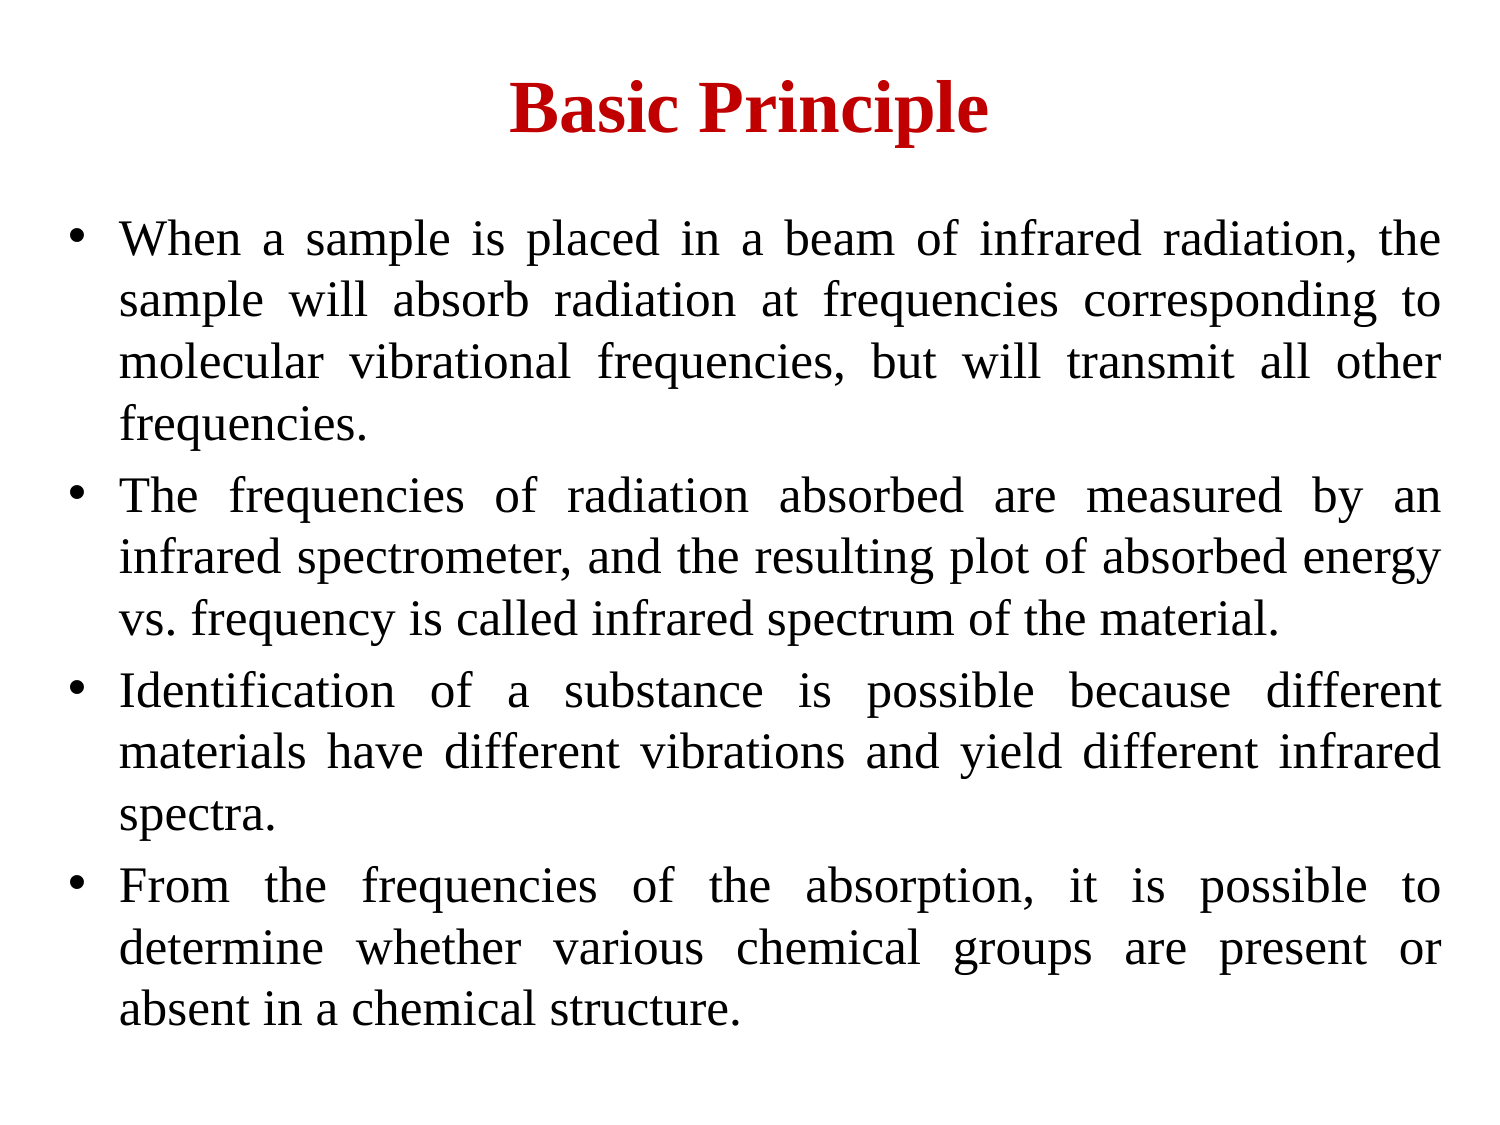

# Basic Principle
When a sample is placed in a beam of infrared radiation, the sample will absorb radiation at frequencies corresponding to molecular vibrational frequencies, but will transmit all other frequencies.
The frequencies of radiation absorbed are measured by an infrared spectrometer, and the resulting plot of absorbed energy vs. frequency is called infrared spectrum of the material.
Identification of a substance is possible because different materials have different vibrations and yield different infrared spectra.
From the frequencies of the absorption, it is possible to determine whether various chemical groups are present or absent in a chemical structure.